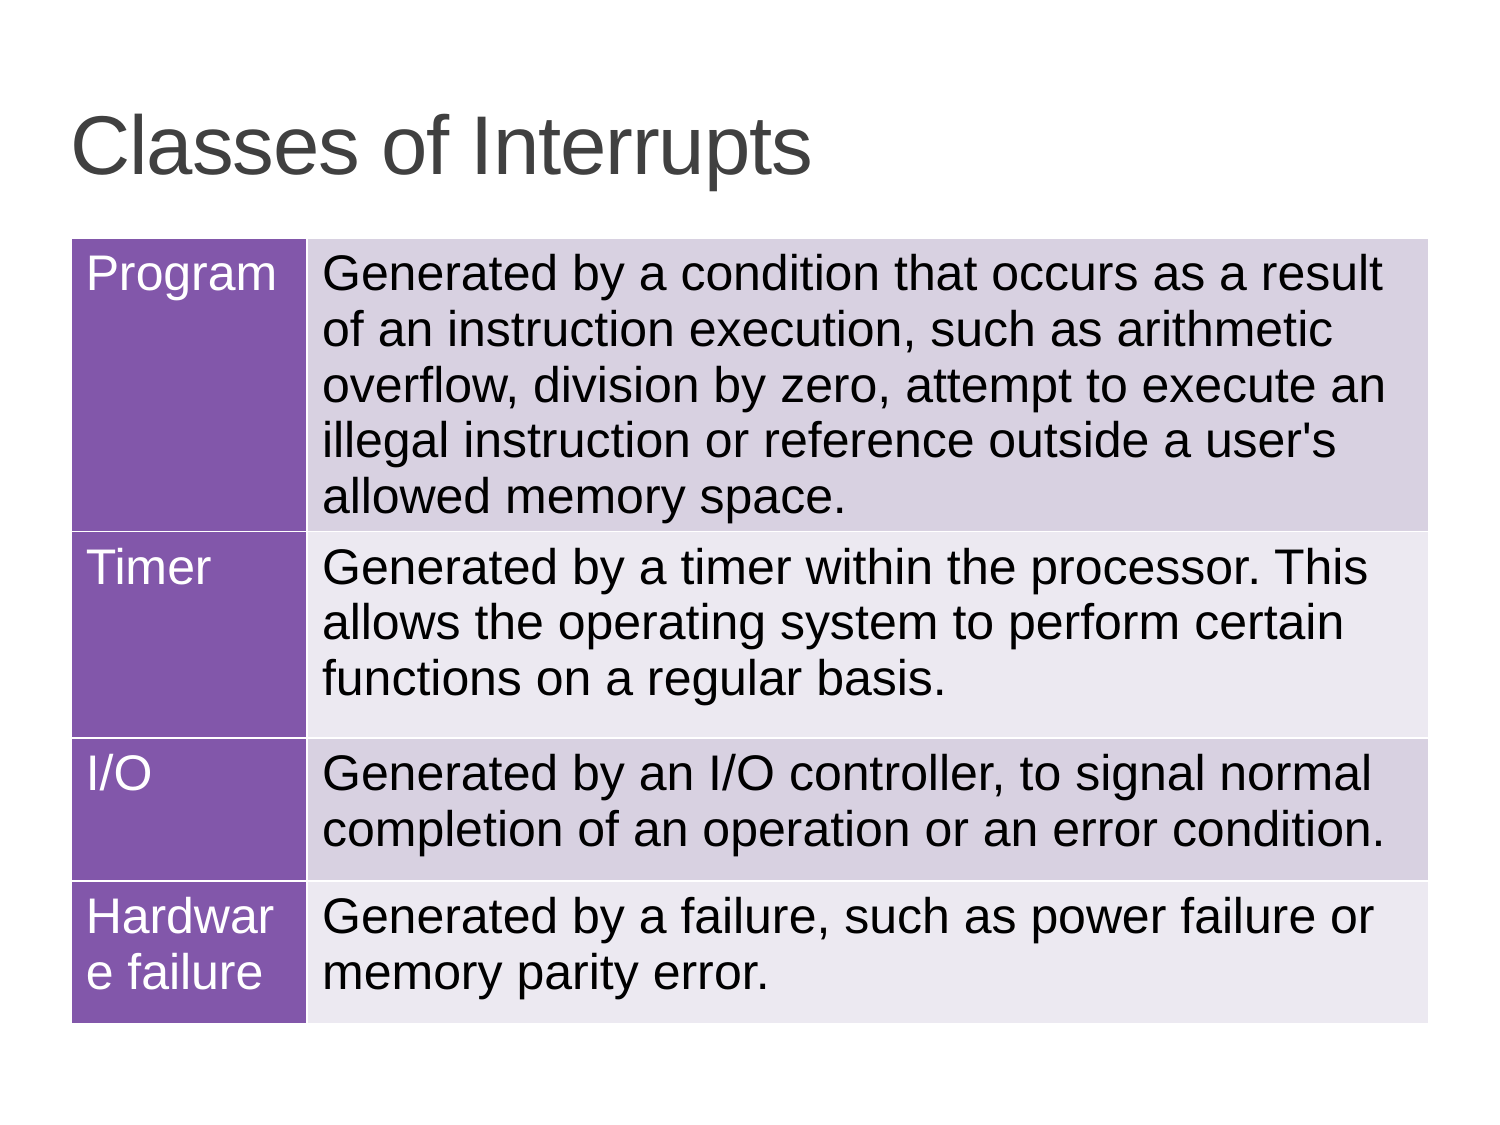

# Classes of Interrupts
| Program | Generated by a condition that occurs as a result of an instruction execution, such as arithmetic overflow, division by zero, attempt to execute an illegal instruction or reference outside a user's allowed memory space. |
| --- | --- |
| Timer | Generated by a timer within the processor. This allows the operating system to perform certain functions on a regular basis. |
| I/O | Generated by an I/O controller, to signal normal completion of an operation or an error condition. |
| Hardware failure | Generated by a failure, such as power failure or memory parity error. |